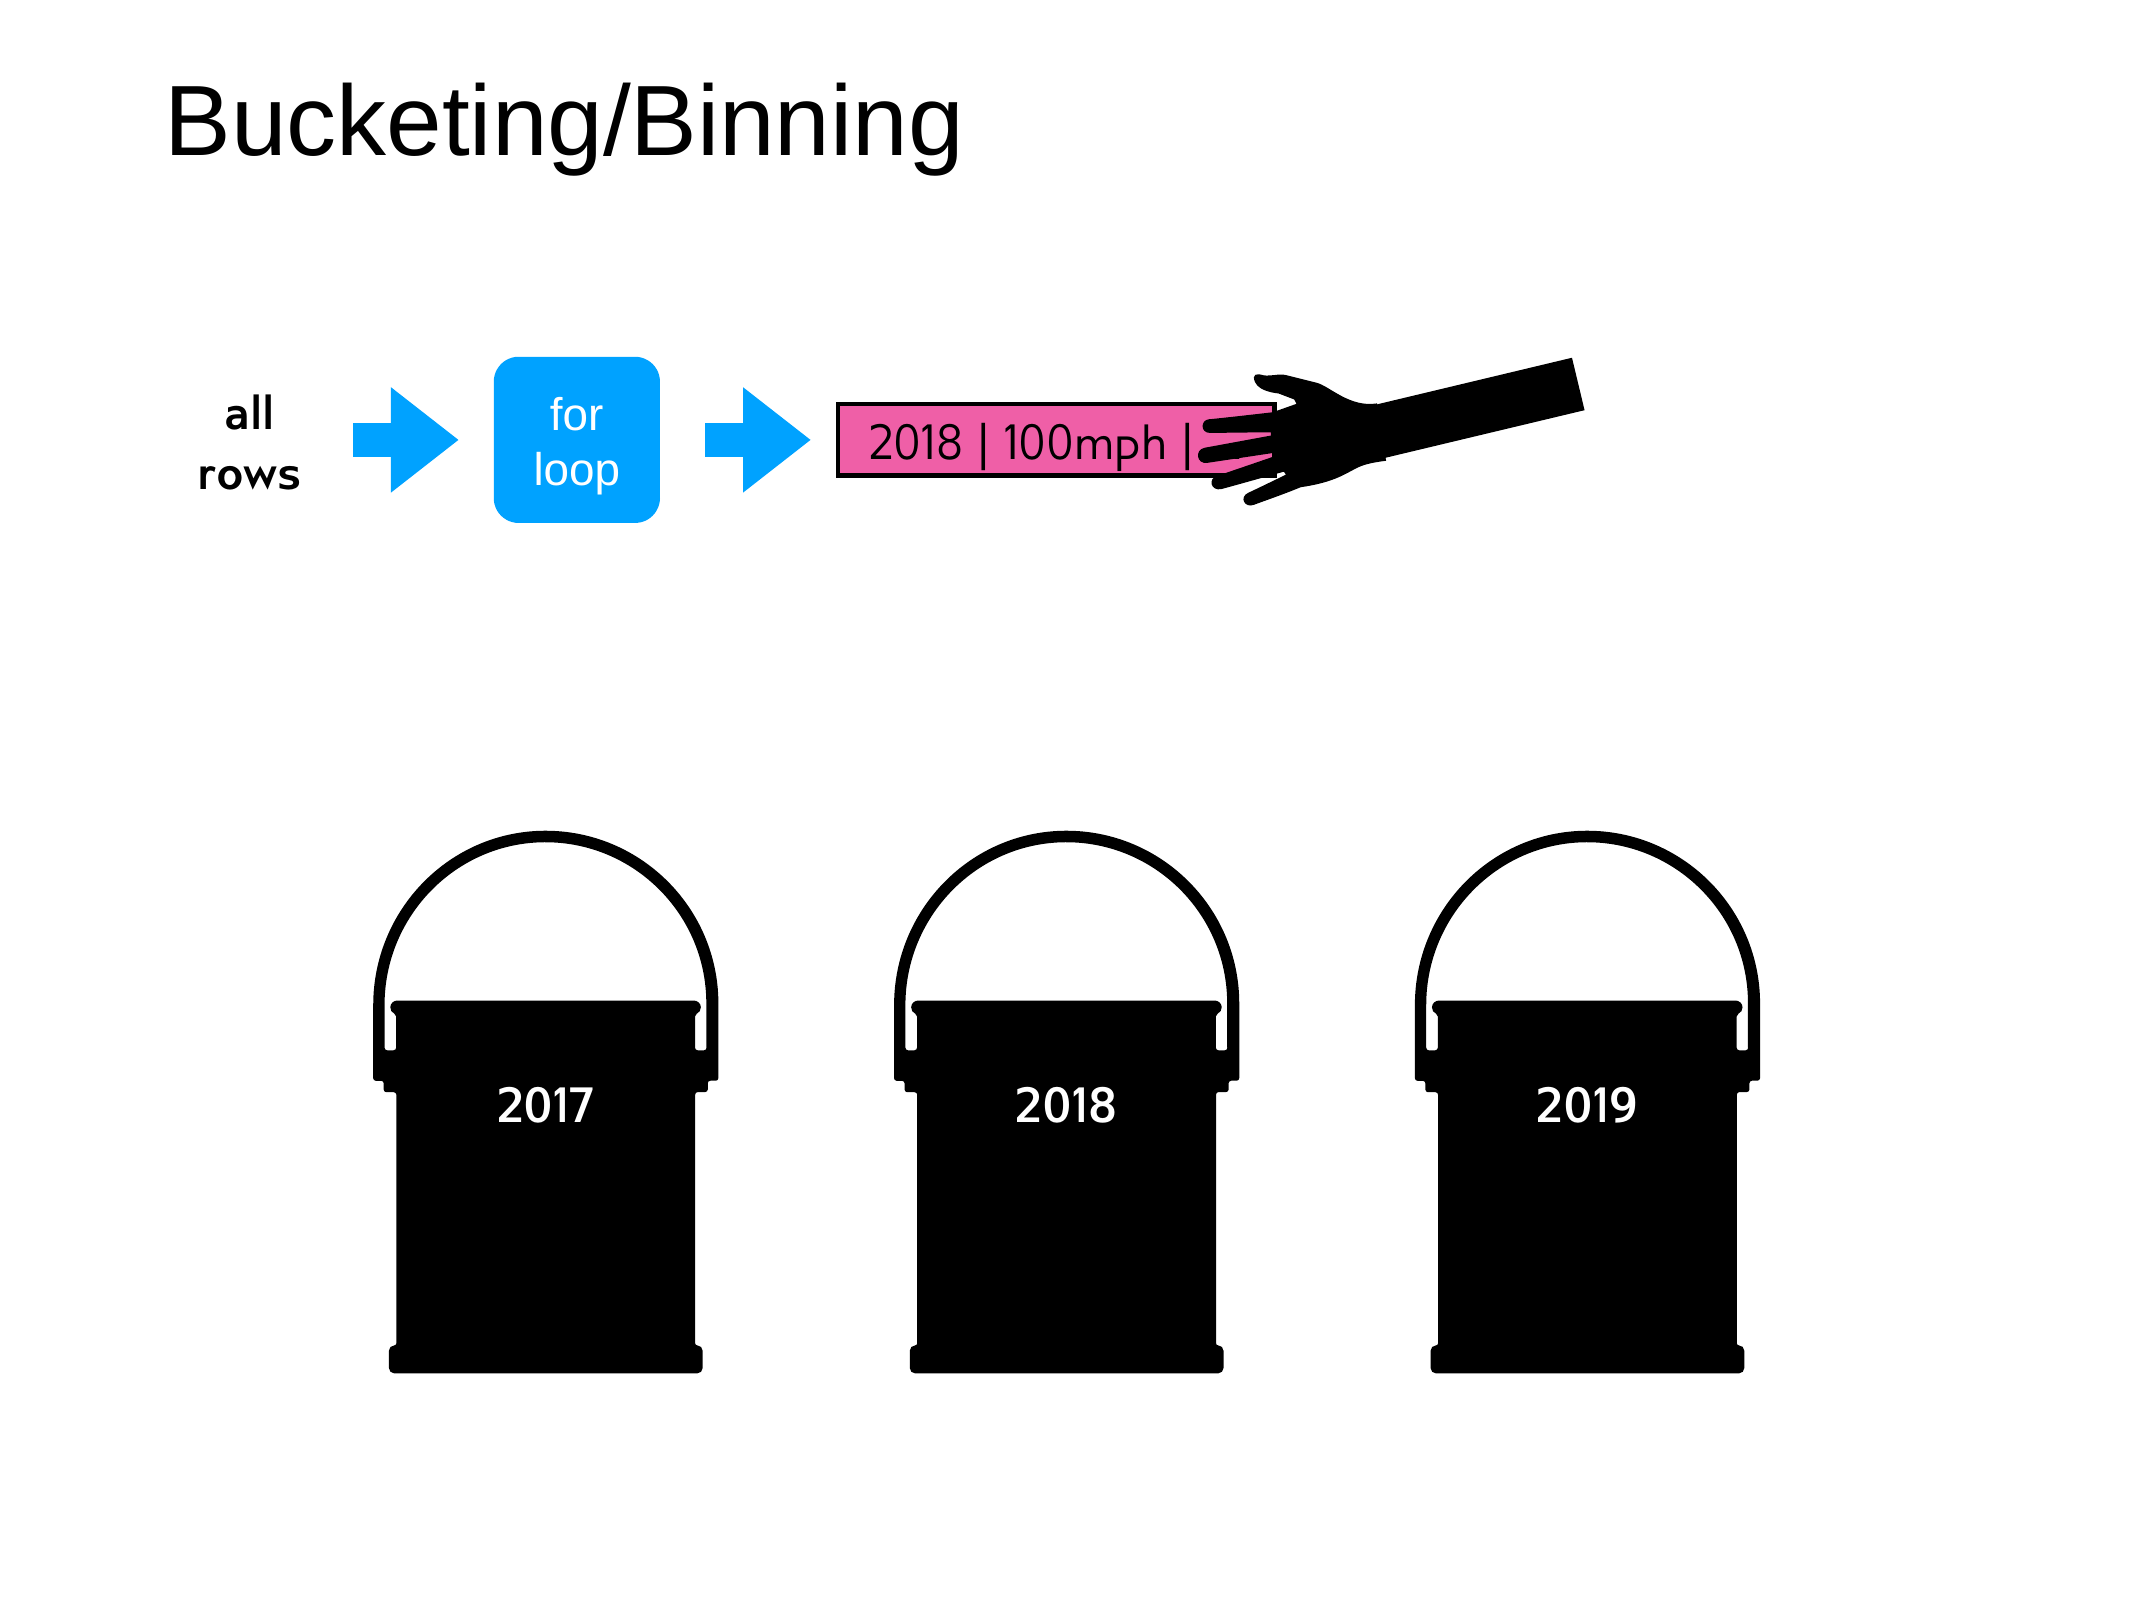

# Bucketing/Binning

for
loop
all
rows

2018 | 100mph | ...

2017
2018
2019